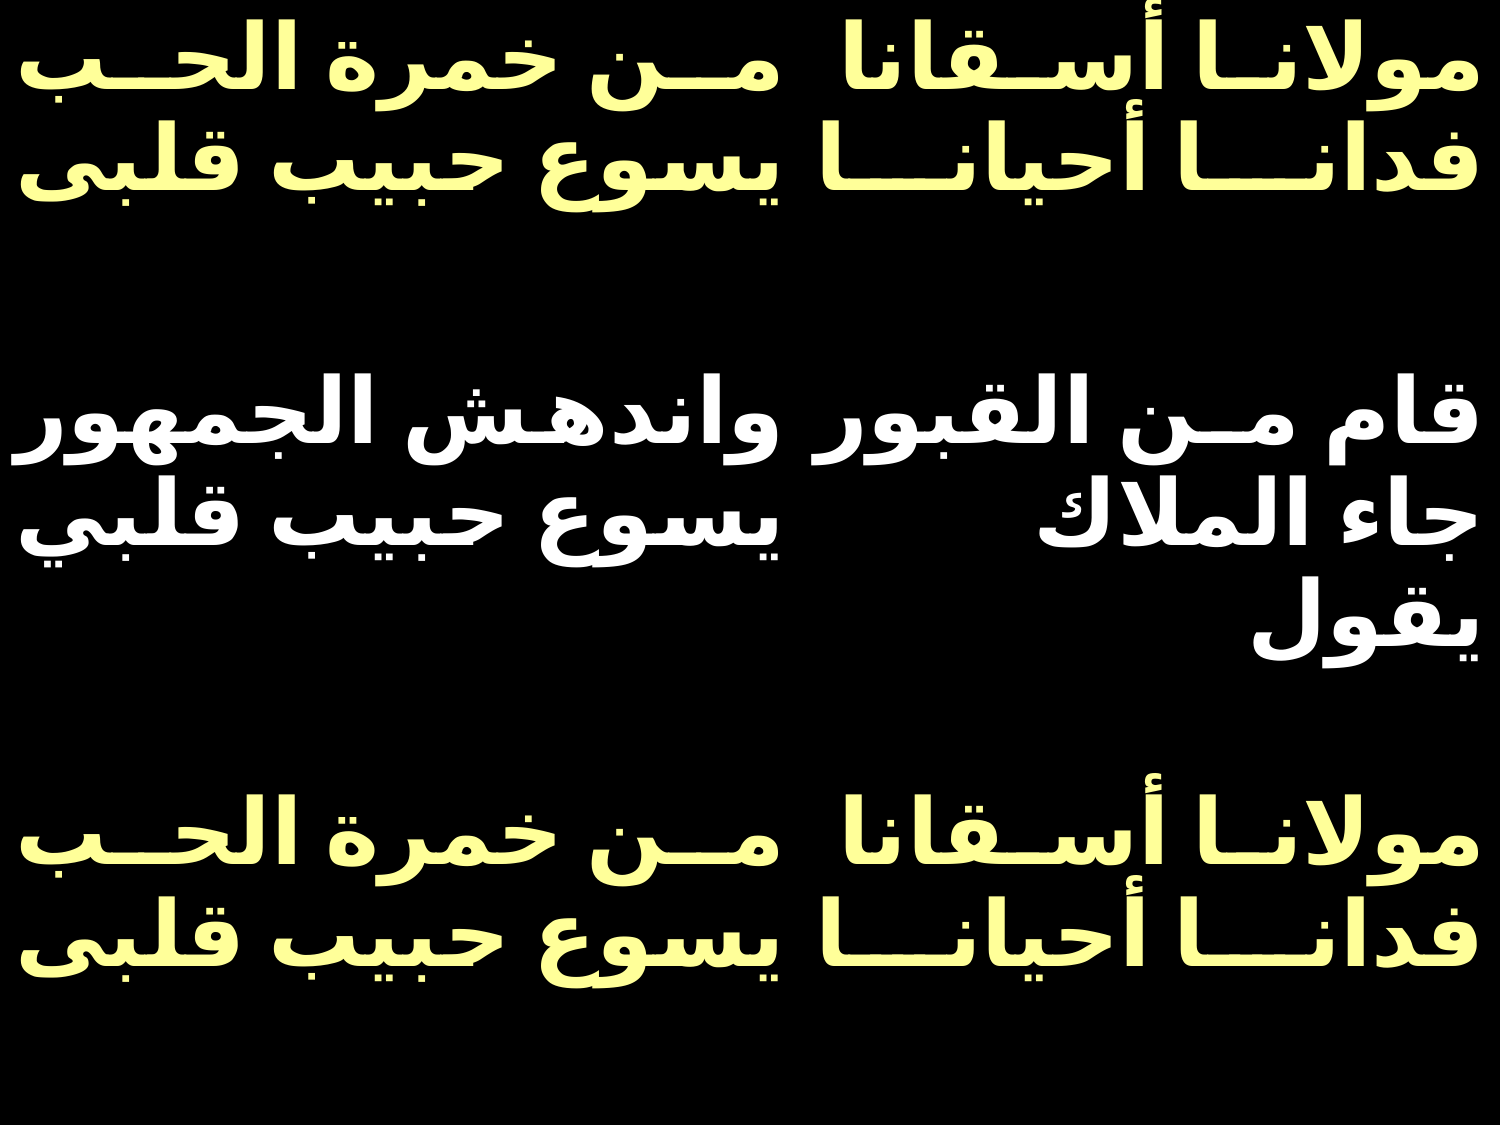

| من خمرة الحب يسوع حبيب قلبى | مولانا أسقانا فدانا أحيانا |
| --- | --- |
| واندهش الجمهور يسوع حبيب قلبي | قام من القبور جاء الملاك يقول |
| من خمرة الحب يسوع حبيب قلبى | مولانا أسقانا فدانا أحيانا |